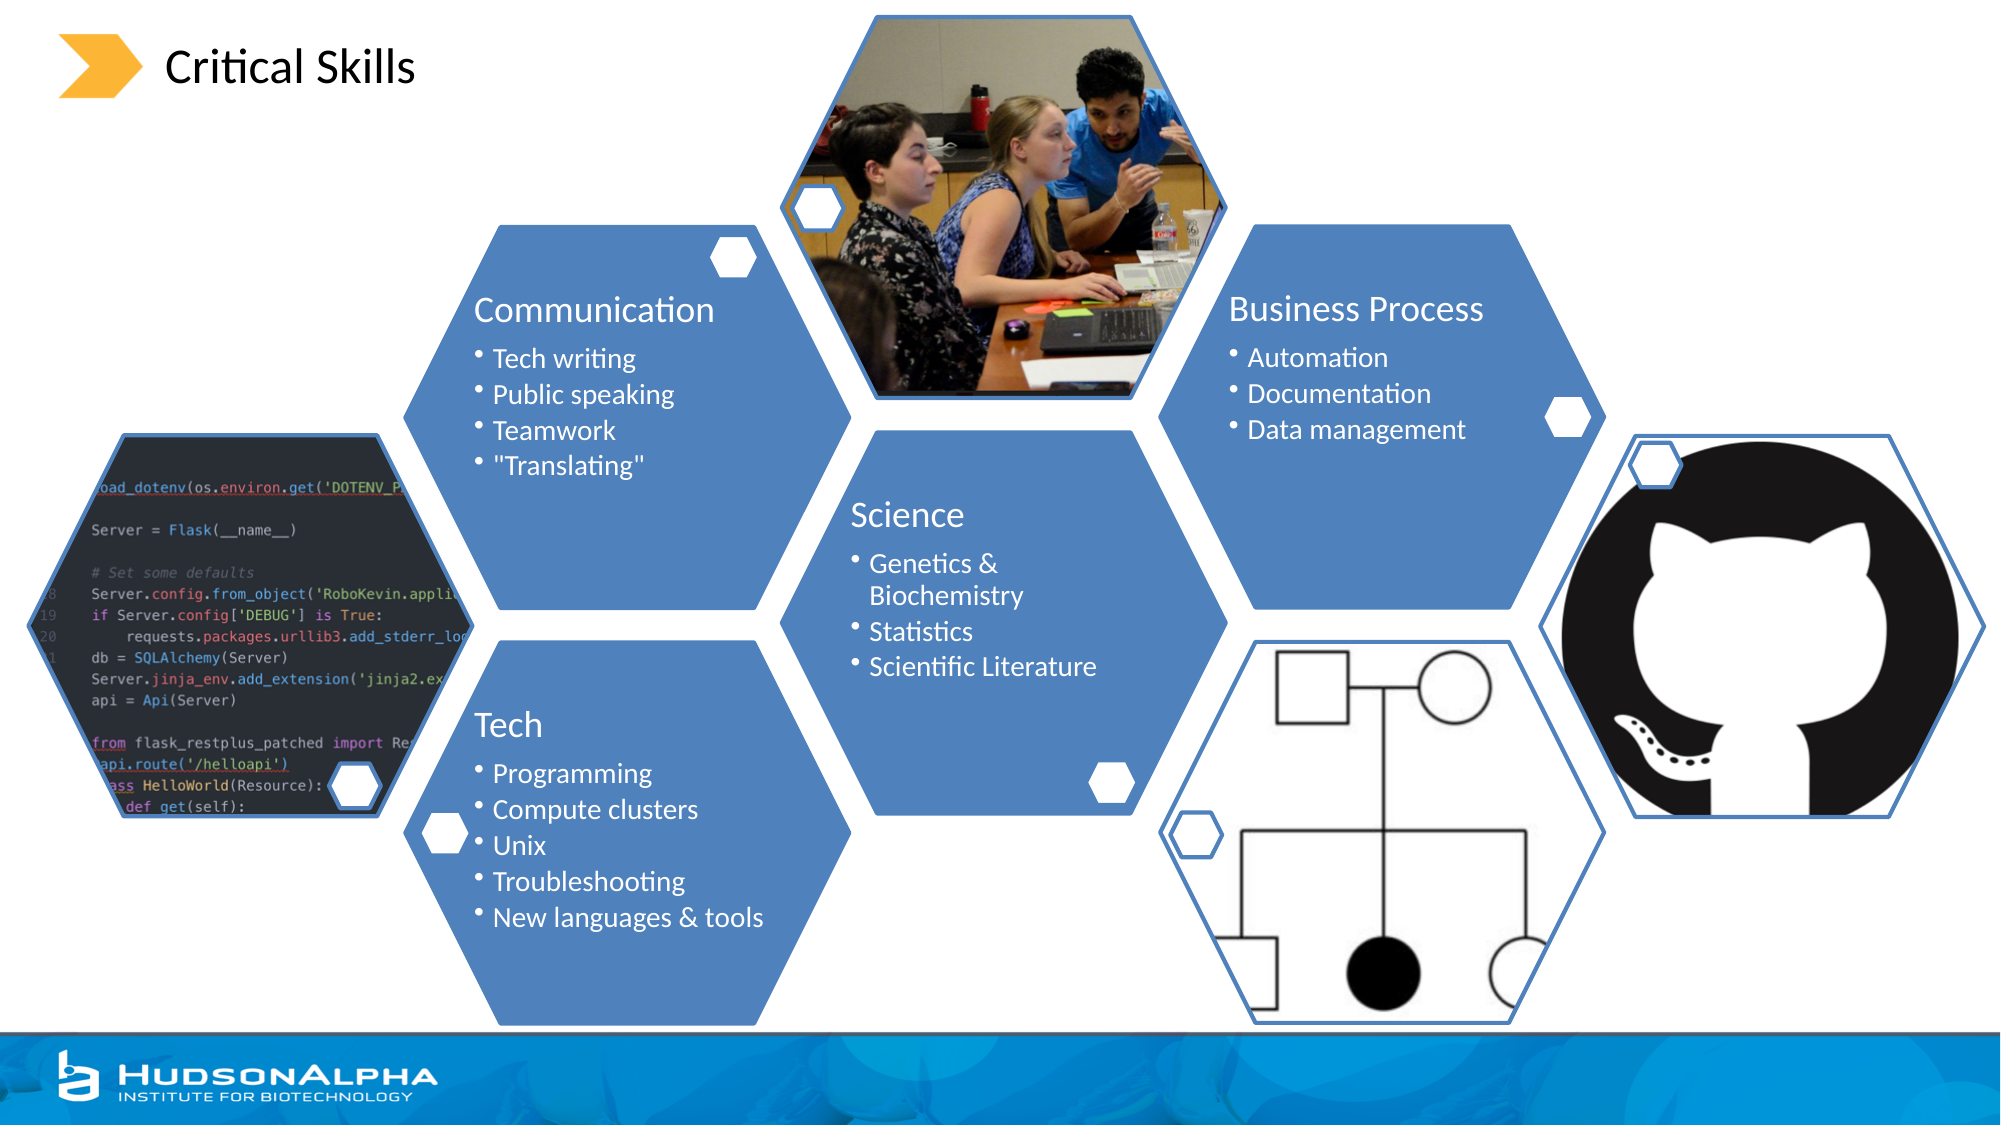

Tech
Programming
Compute clusters
Unix
Troubleshooting
New languages & tools
Science
Genetics & Biochemistry
Statistics
Scientific Literature
Communication
Tech writing
Public speaking
Teamwork
"Translating"
Business Process
Automation
Documentation
Data management
# Critical Skills